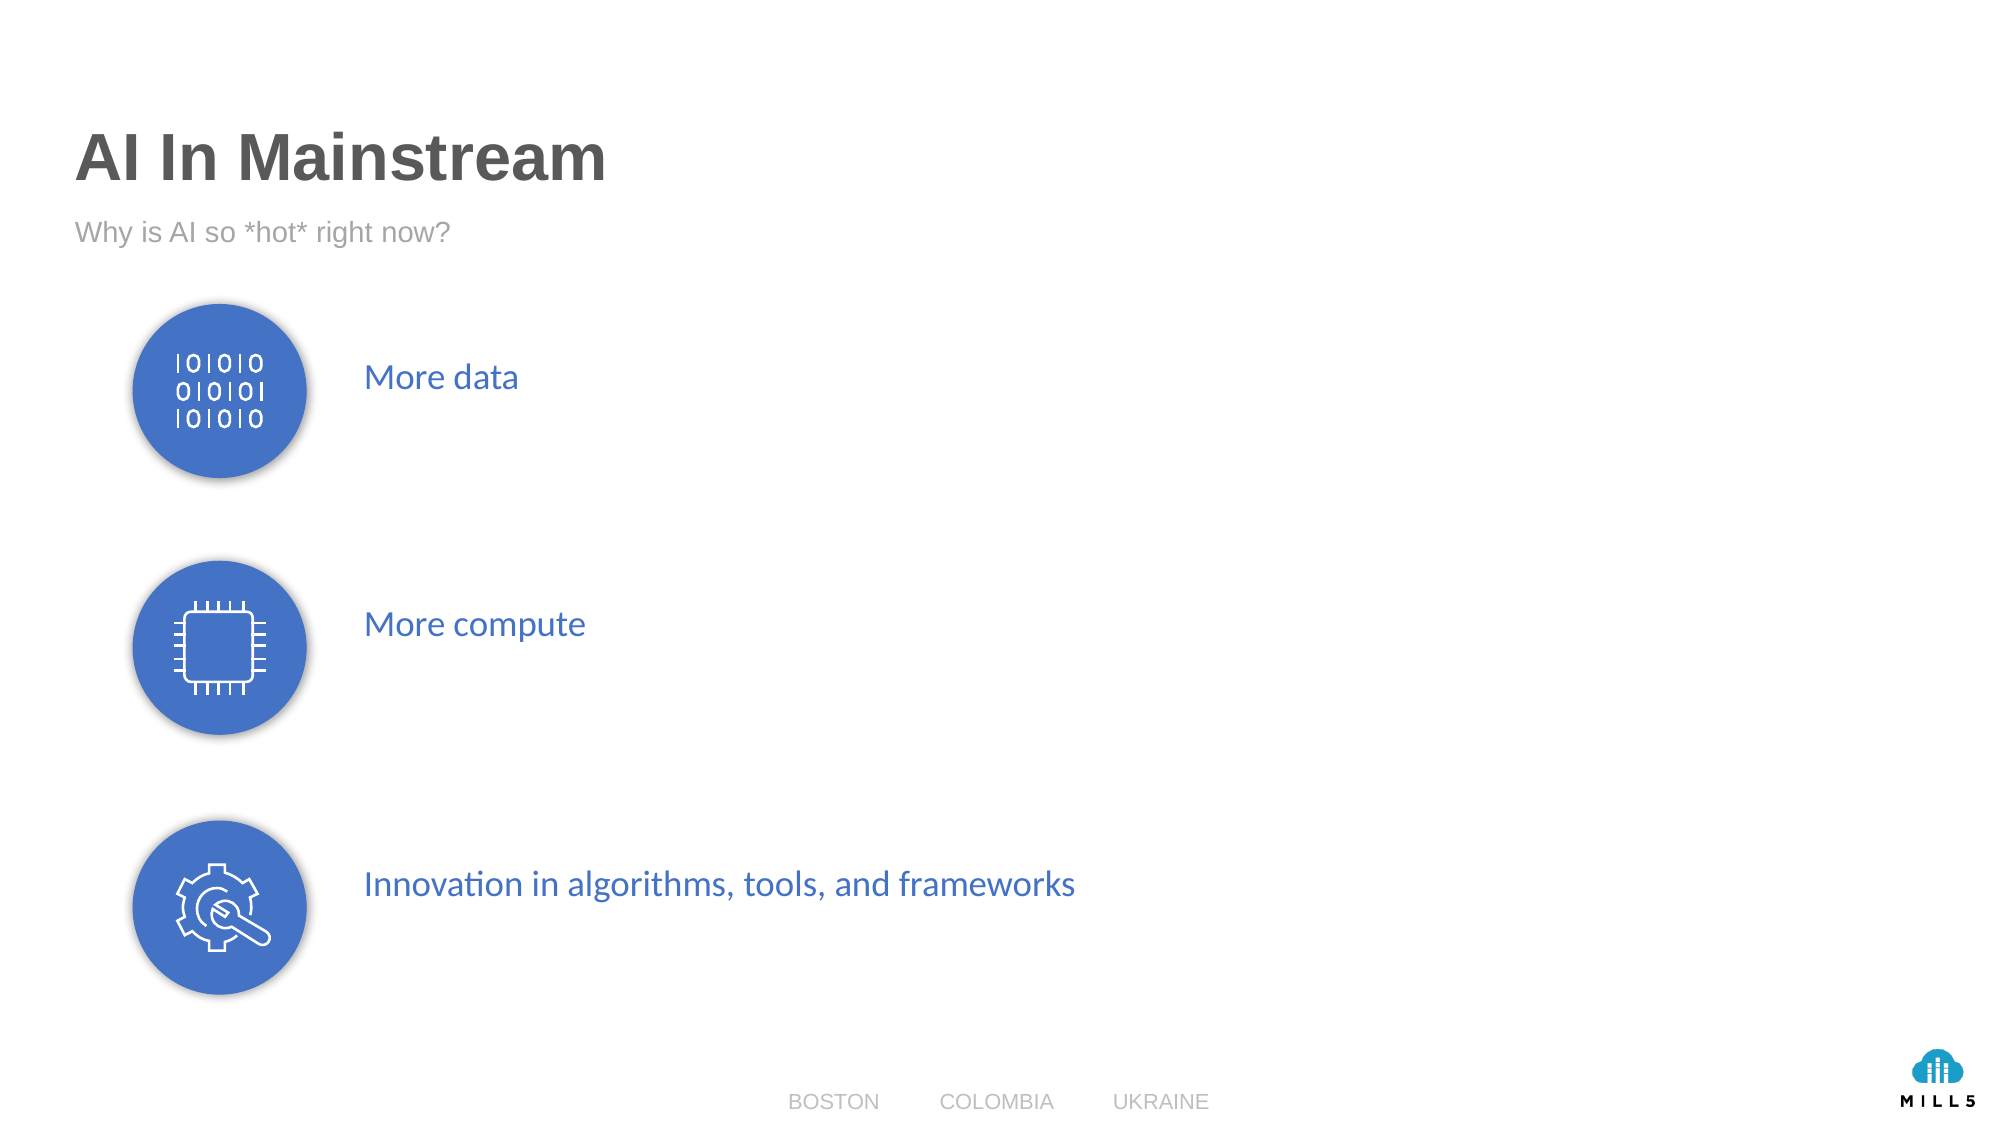

# AI In Mainstream
Why is AI so *hot* right now?

More data

More compute

Innovation in algorithms, tools, and frameworks